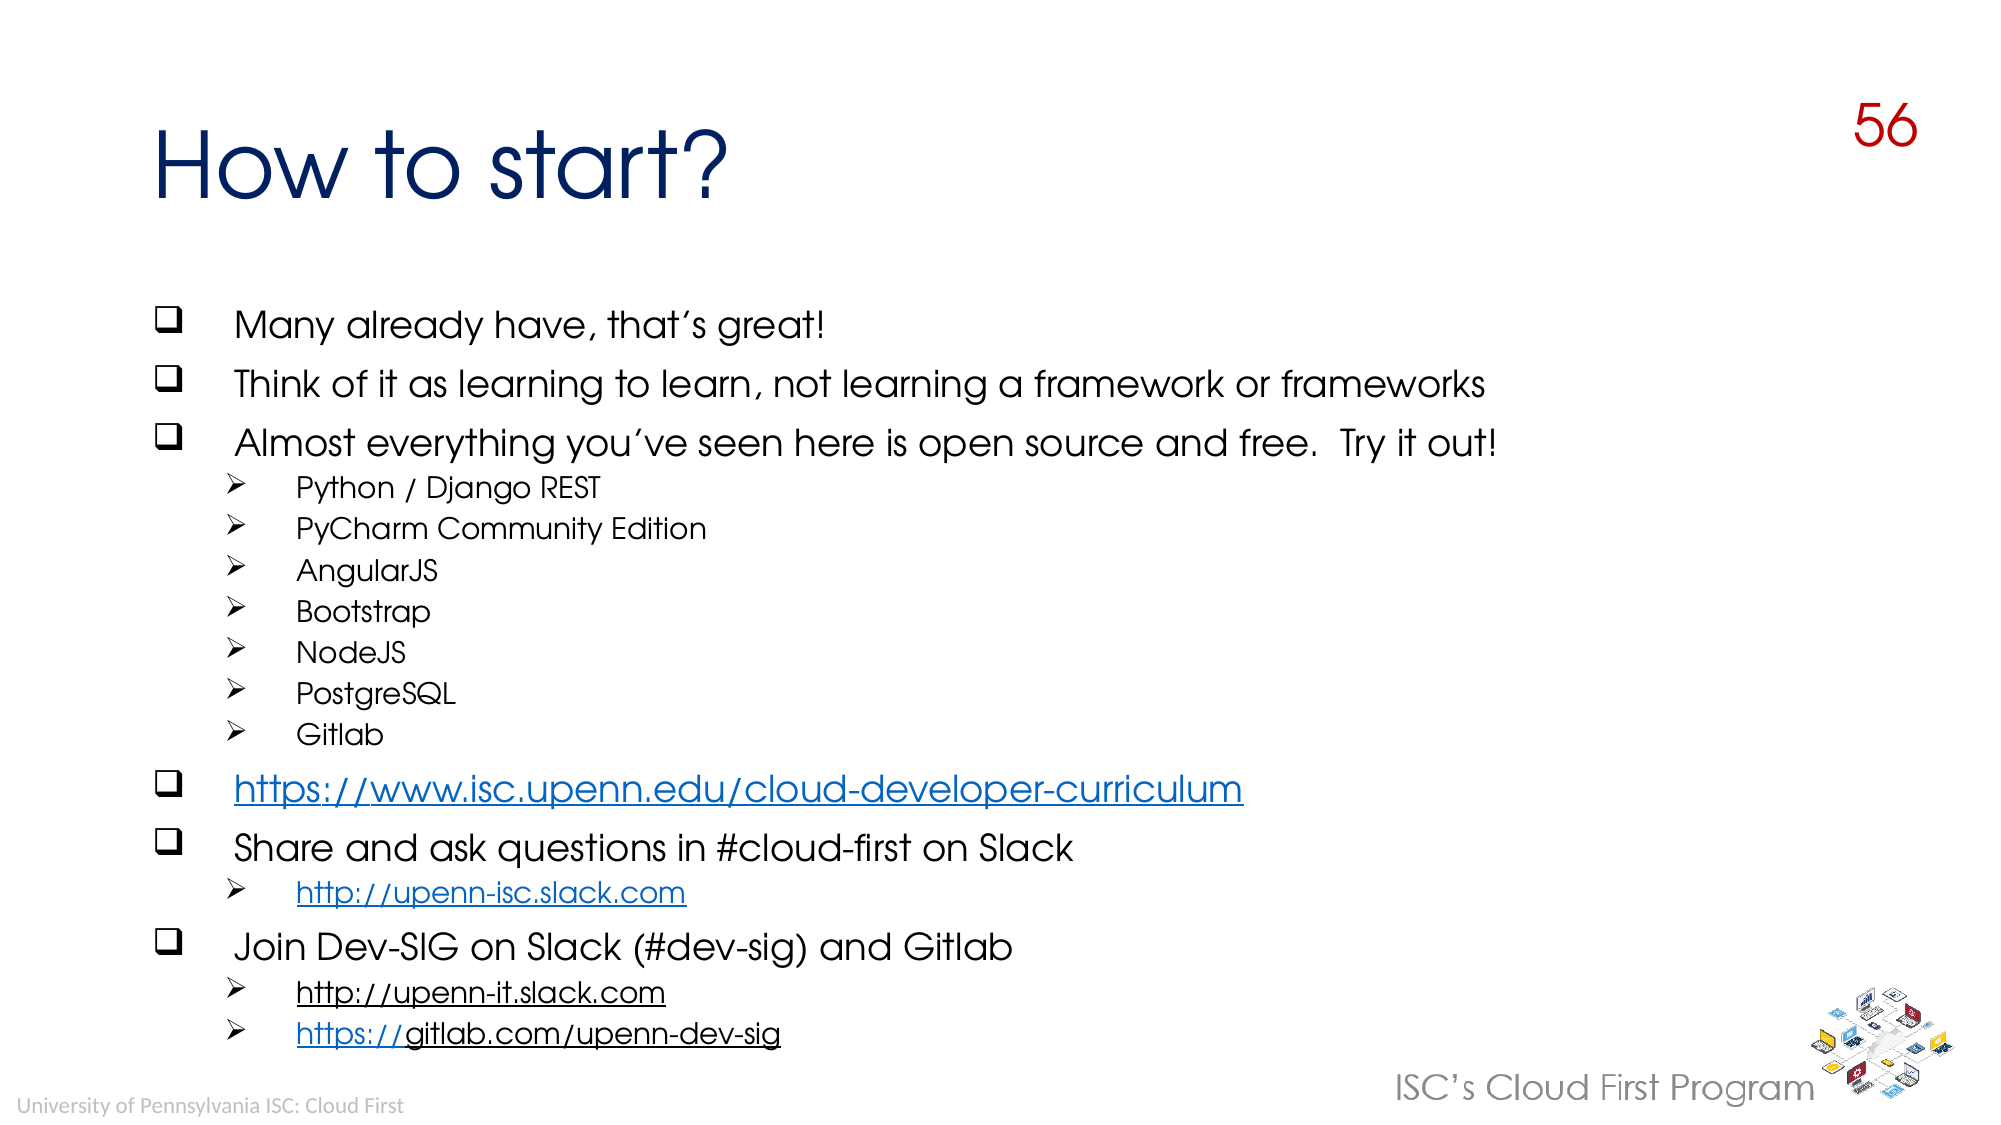

# How to start?
Many already have, that’s great!
Think of it as learning to learn, not learning a framework or frameworks
Almost everything you’ve seen here is open source and free.  Try it out!
Python / Django REST
PyCharm Community Edition
AngularJS
Bootstrap
NodeJS
PostgreSQL
Gitlab
https://www.isc.upenn.edu/cloud-developer-curriculum
Share and ask questions in #cloud-first on Slack
http://upenn-isc.slack.com
Join Dev-SIG on Slack (#dev-sig) and Gitlab
http://upenn-it.slack.com
https://gitlab.com/upenn-dev-sig